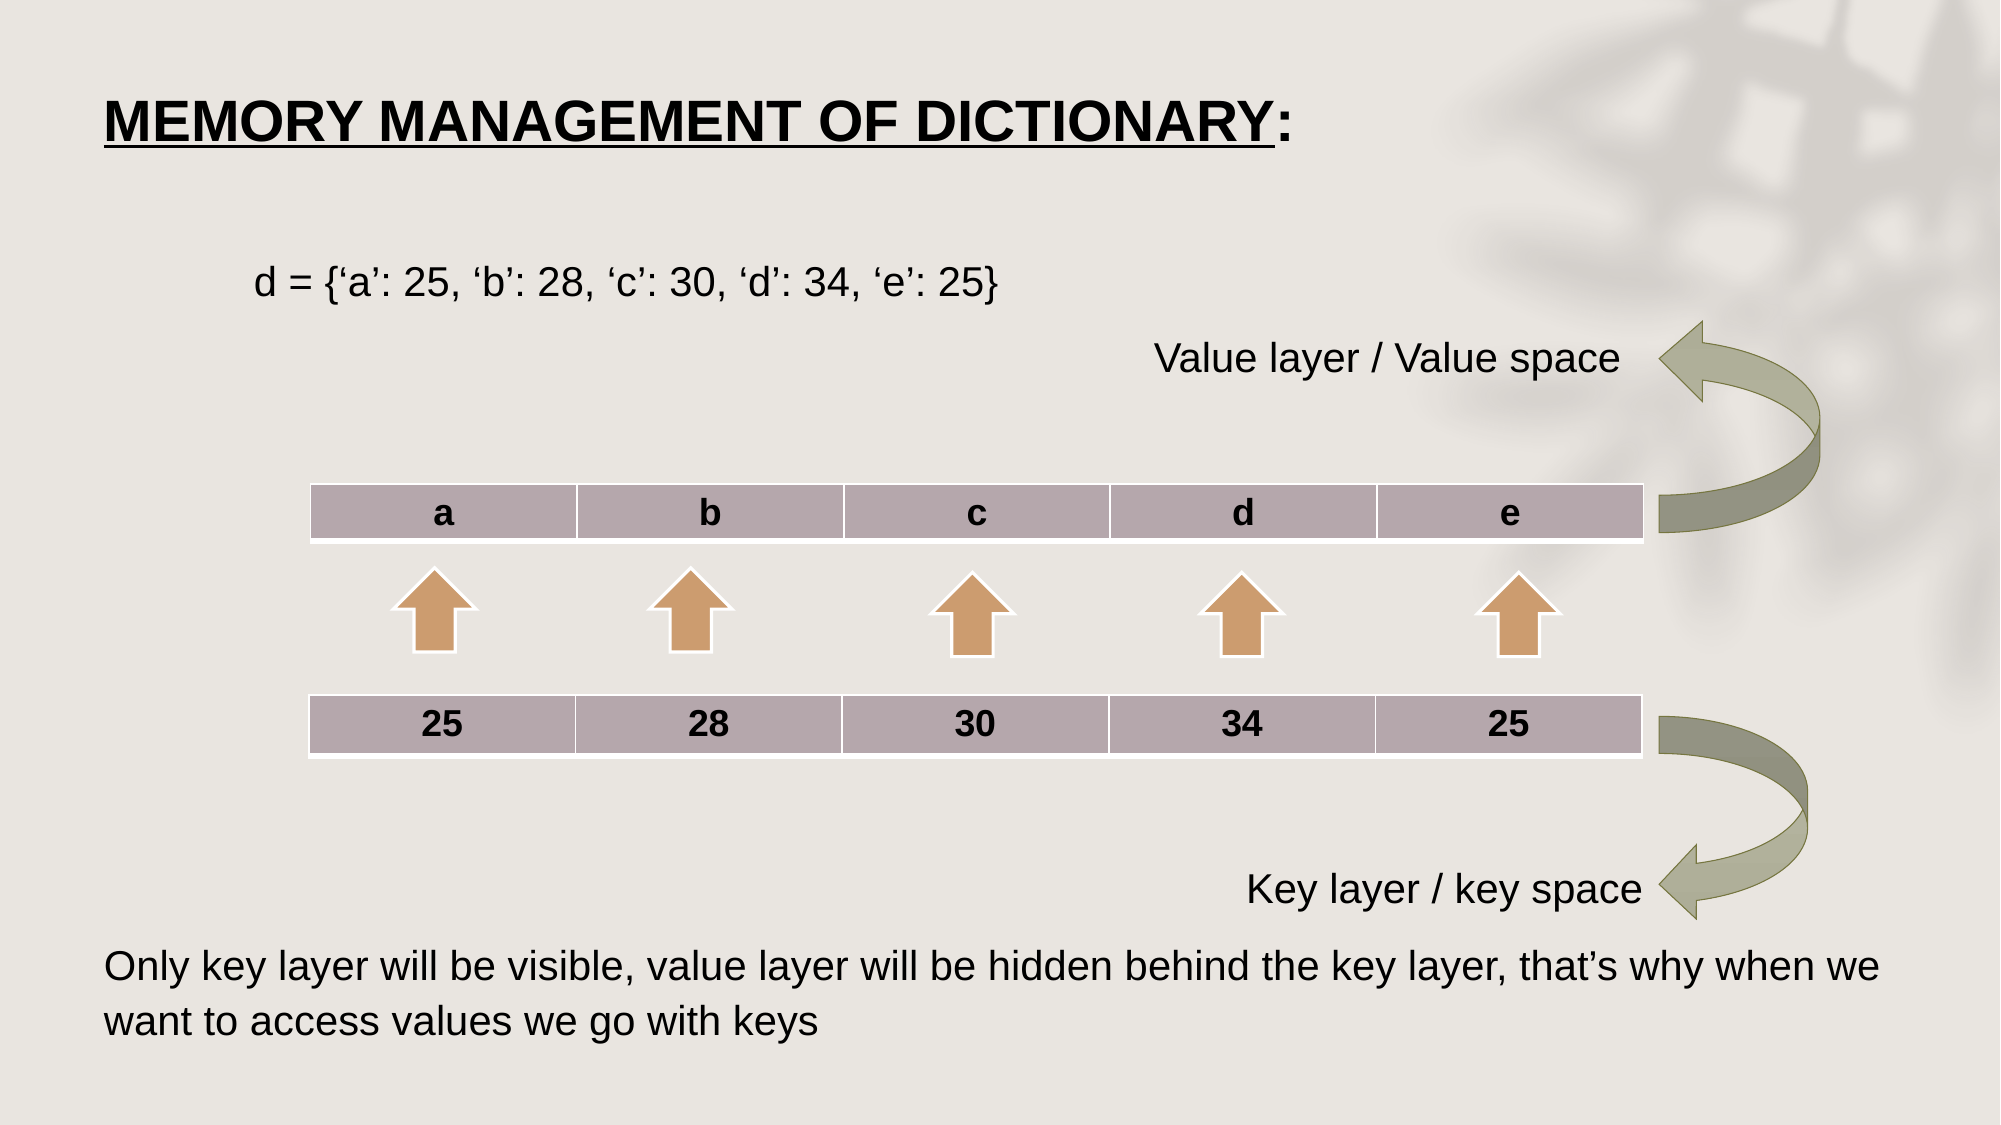

MEMORY MANAGEMENT OF DICTIONARY:

	d = {‘a’: 25, ‘b’: 28, ‘c’: 30, ‘d’: 34, ‘e’: 25}
							Value layer / Value space

							        Key layer / key space
Only key layer will be visible, value layer will be hidden behind the key layer, that’s why when we want to access values we go with keys

| a | b | c | d | e |
| --- | --- | --- | --- | --- |

| 25 | 28 | 30 | 34 | 25 |
| --- | --- | --- | --- | --- |